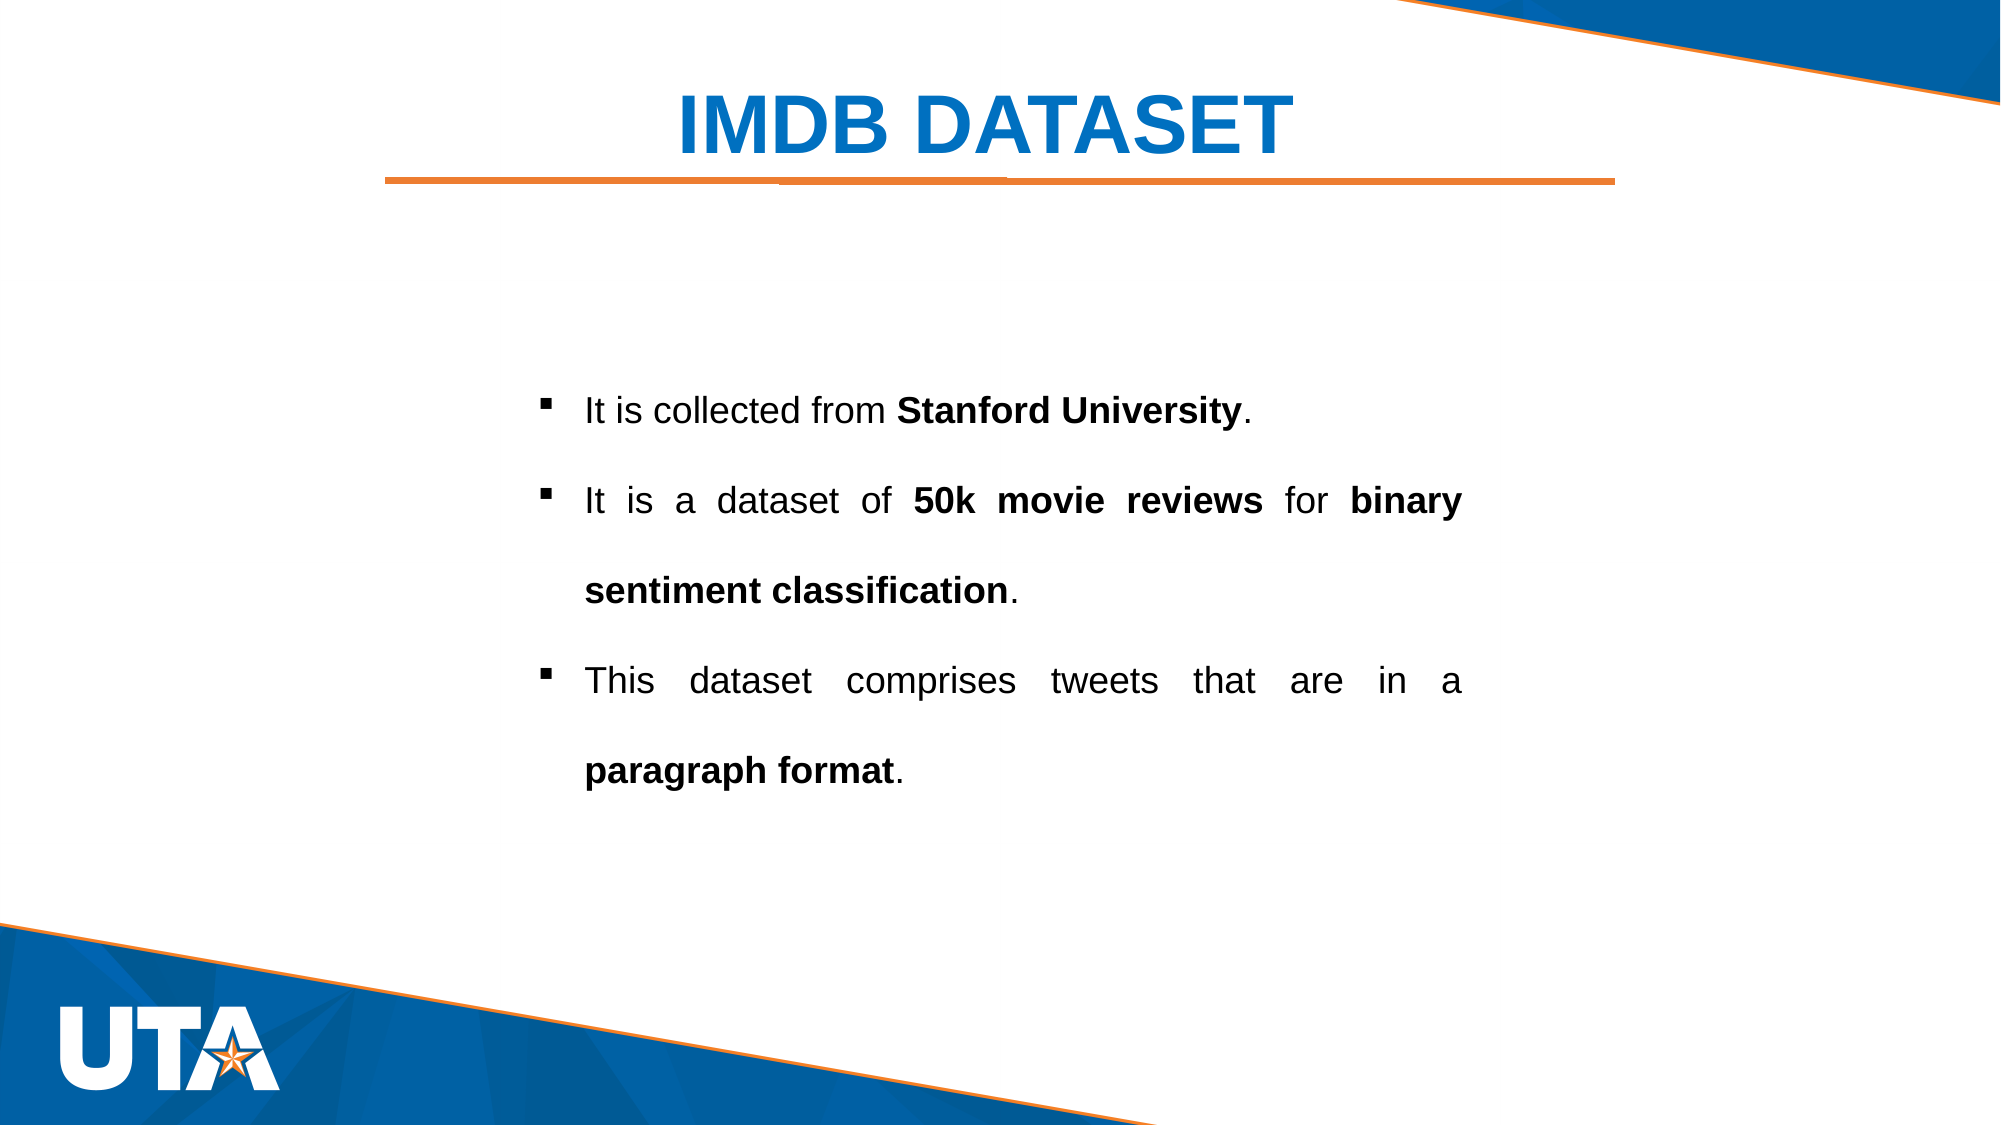

IMDB DATASET

It is collected from Stanford University.
It is a dataset of 50k movie reviews for binary sentiment classification.
This dataset comprises tweets that are in a paragraph format.